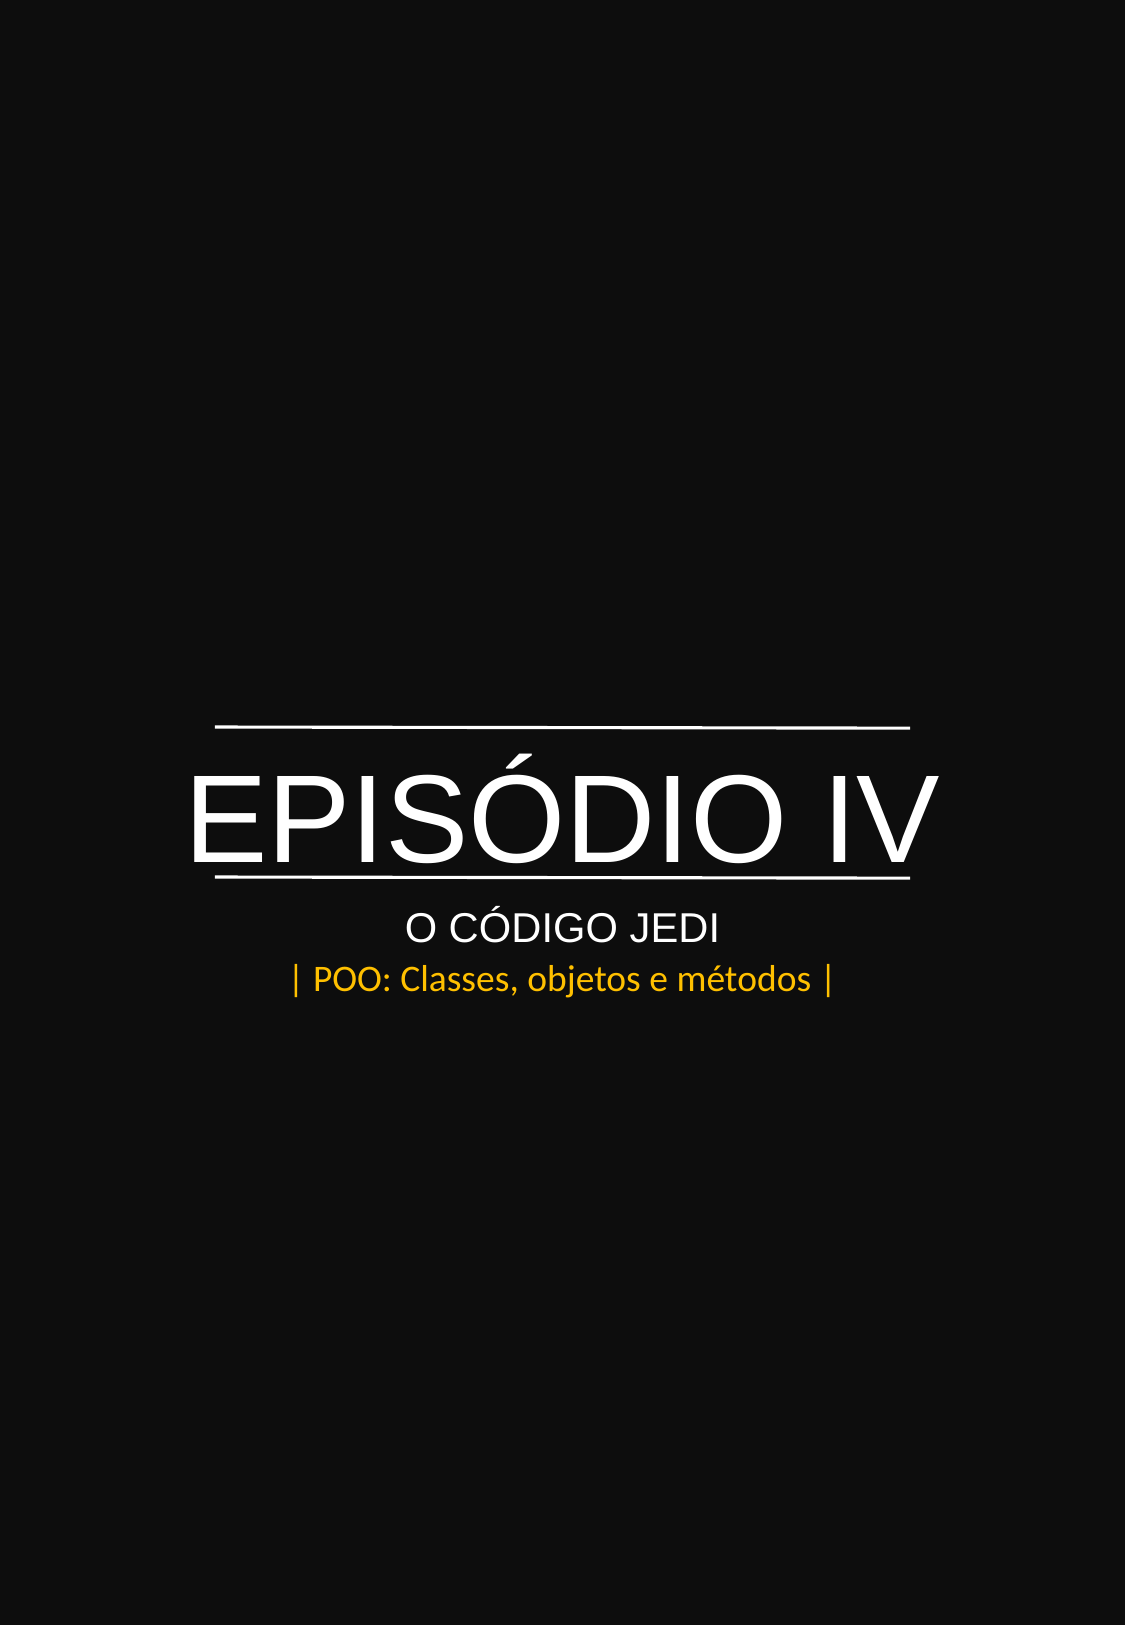

EPISÓDIO IV
O CÓDIGO JEDI
| POO: Classes, objetos e métodos |